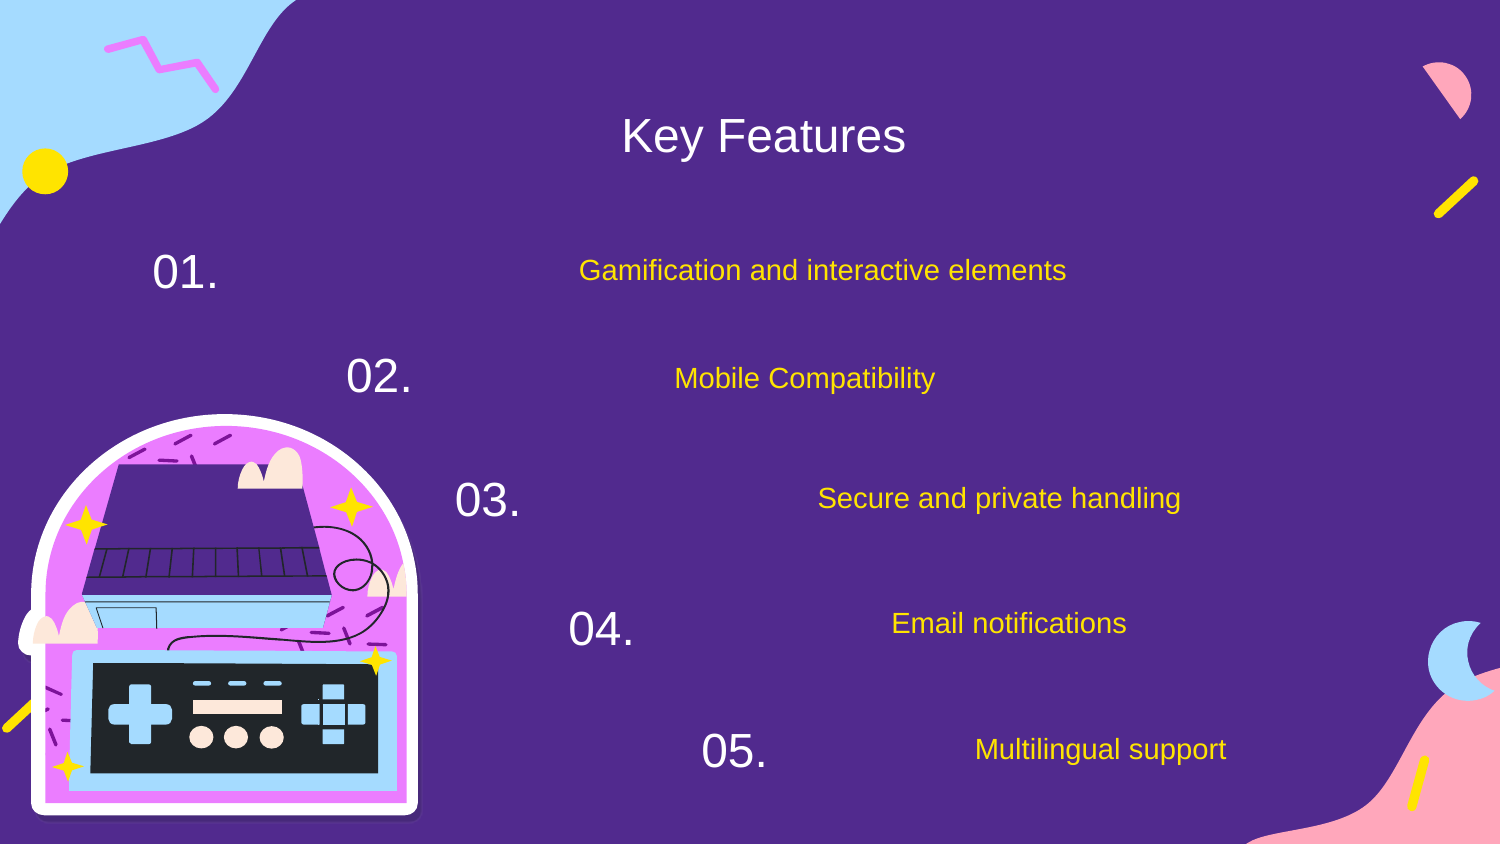

Key Features
# Gamification and interactive elements
01.
02.
Mobile Compatibility

Secure and private handling
03.
Email notifications
04.
Multilingual support
05.